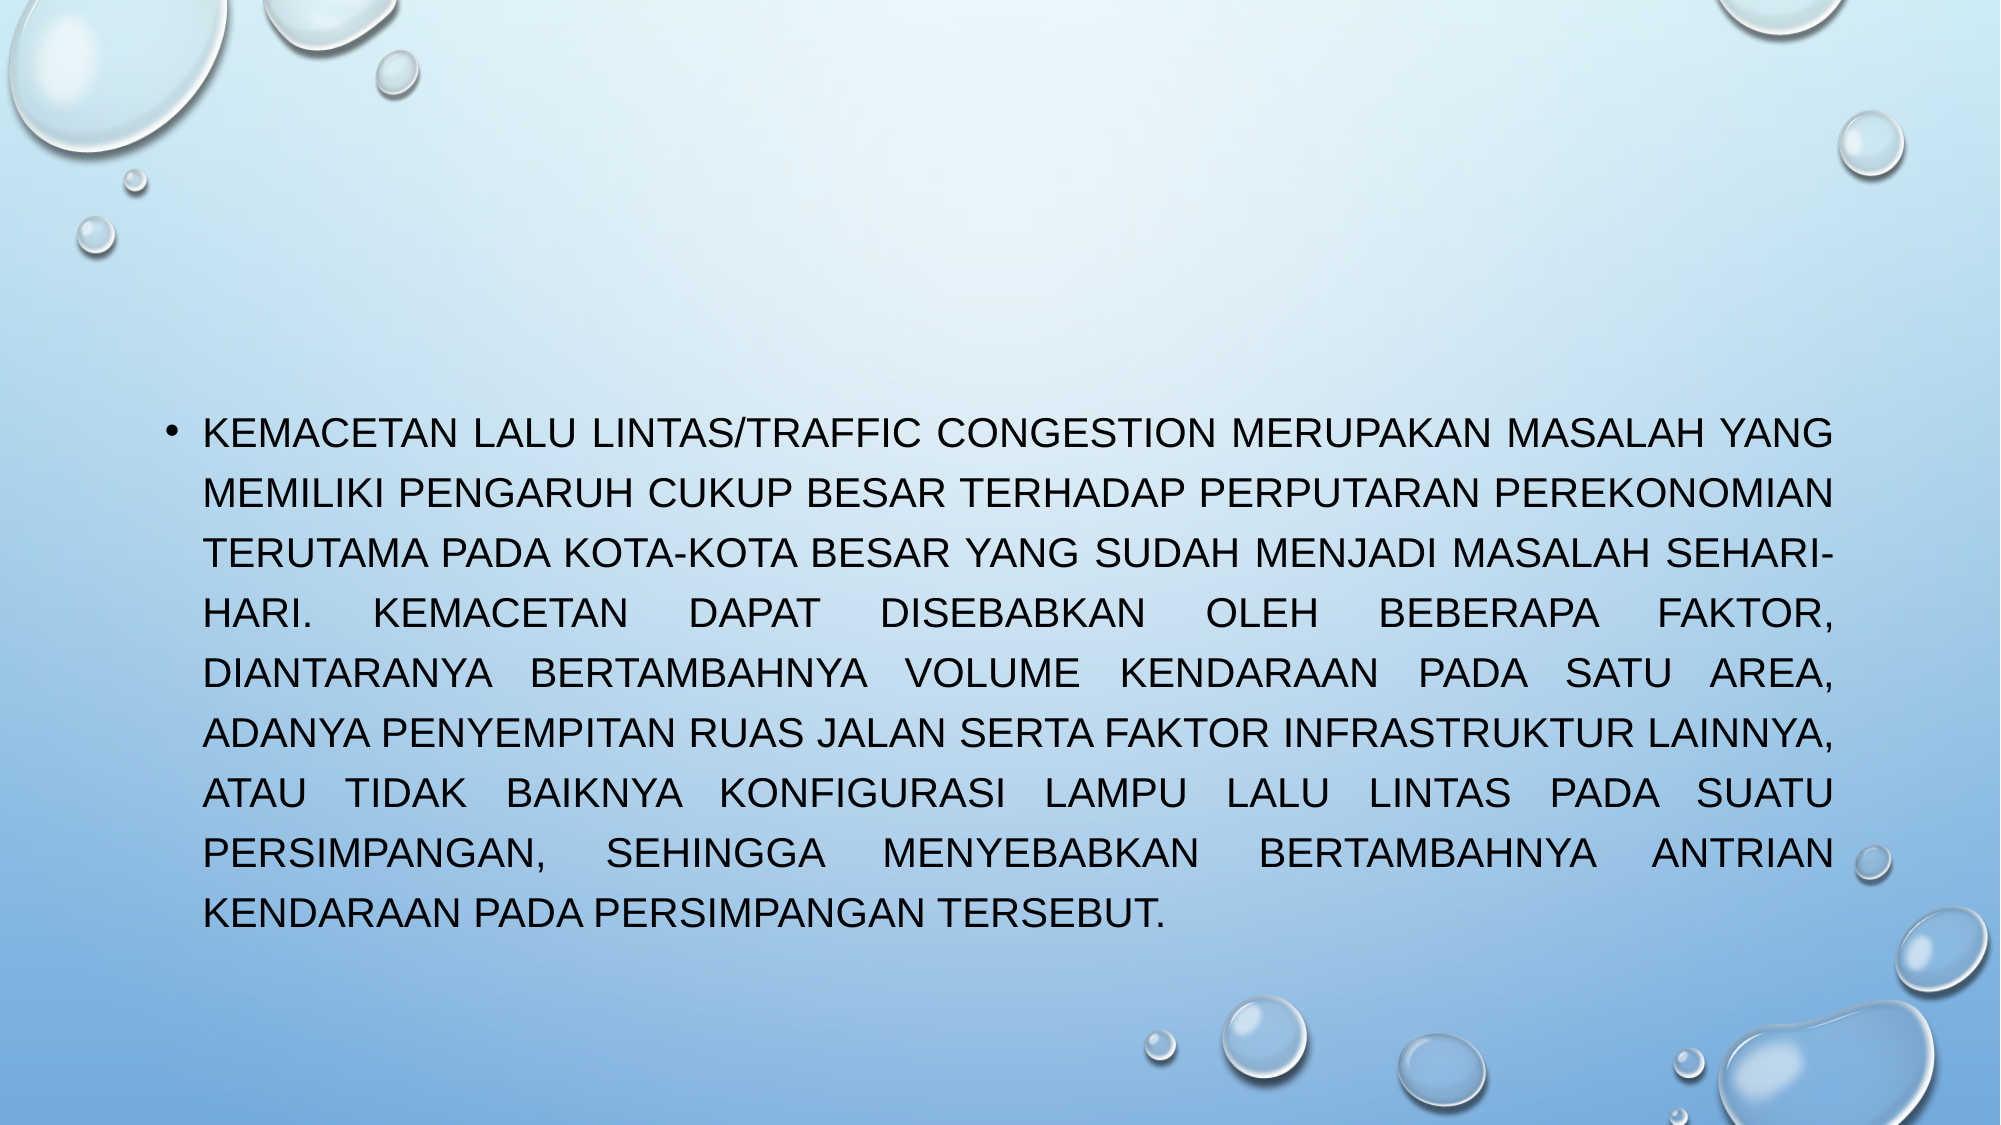

#
Kemacetan lalu lintas/traffic congestion merupakan masalah yang memiliki pengaruh cukup besar terhadap perputaran perekonomian terutama pada kota-kota besar yang sudah menjadi masalah sehari-hari. Kemacetan dapat disebabkan oleh beberapa faktor, diantaranya bertambahnya volume kendaraan pada satu area, adanya penyempitan ruas jalan serta faktor infrastruktur lainnya, atau tidak baiknya konfigurasi lampu lalu lintas pada suatu persimpangan, sehingga menyebabkan bertambahnya antrian kendaraan pada persimpangan tersebut.